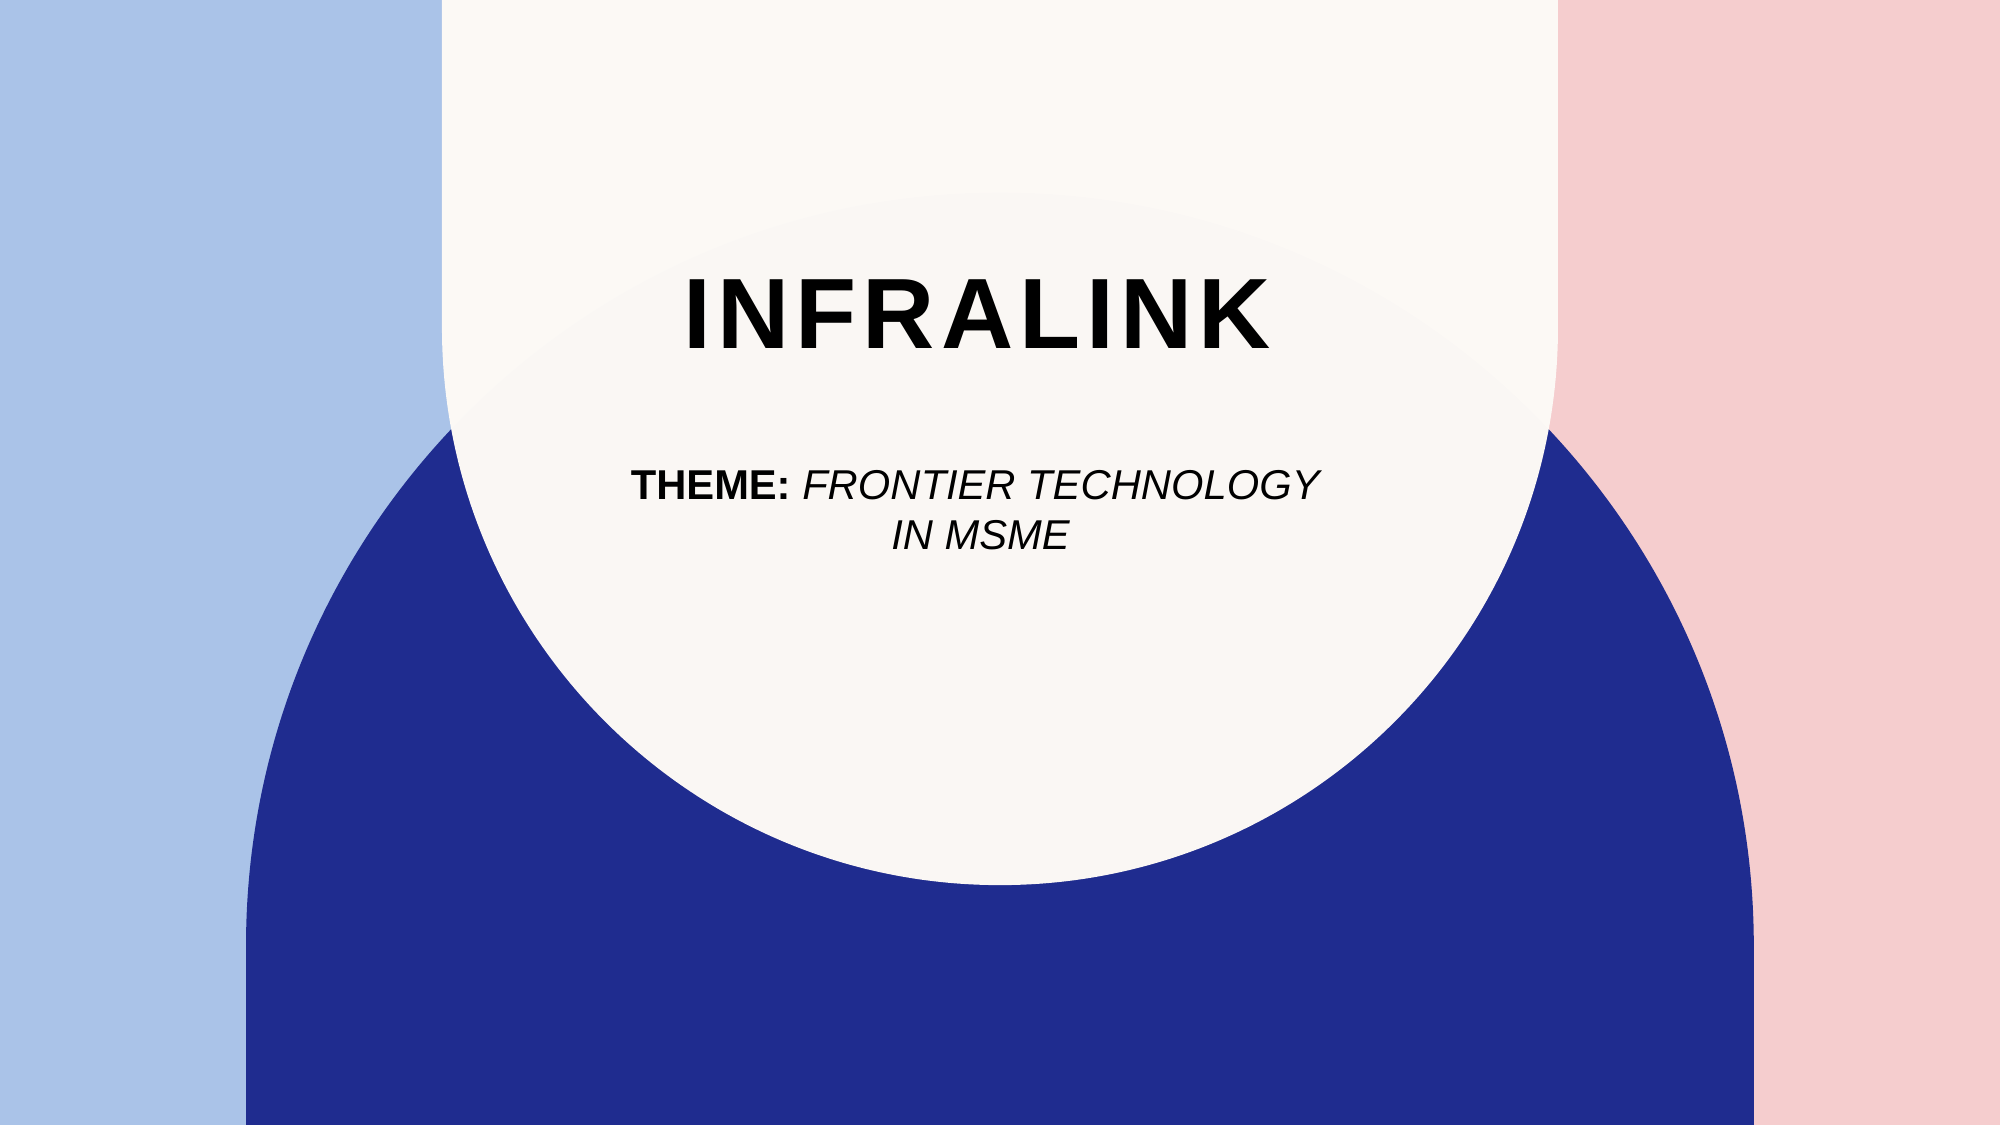

# INFRALINK THEME: FRONTIER TECHNOLOGY in MSME